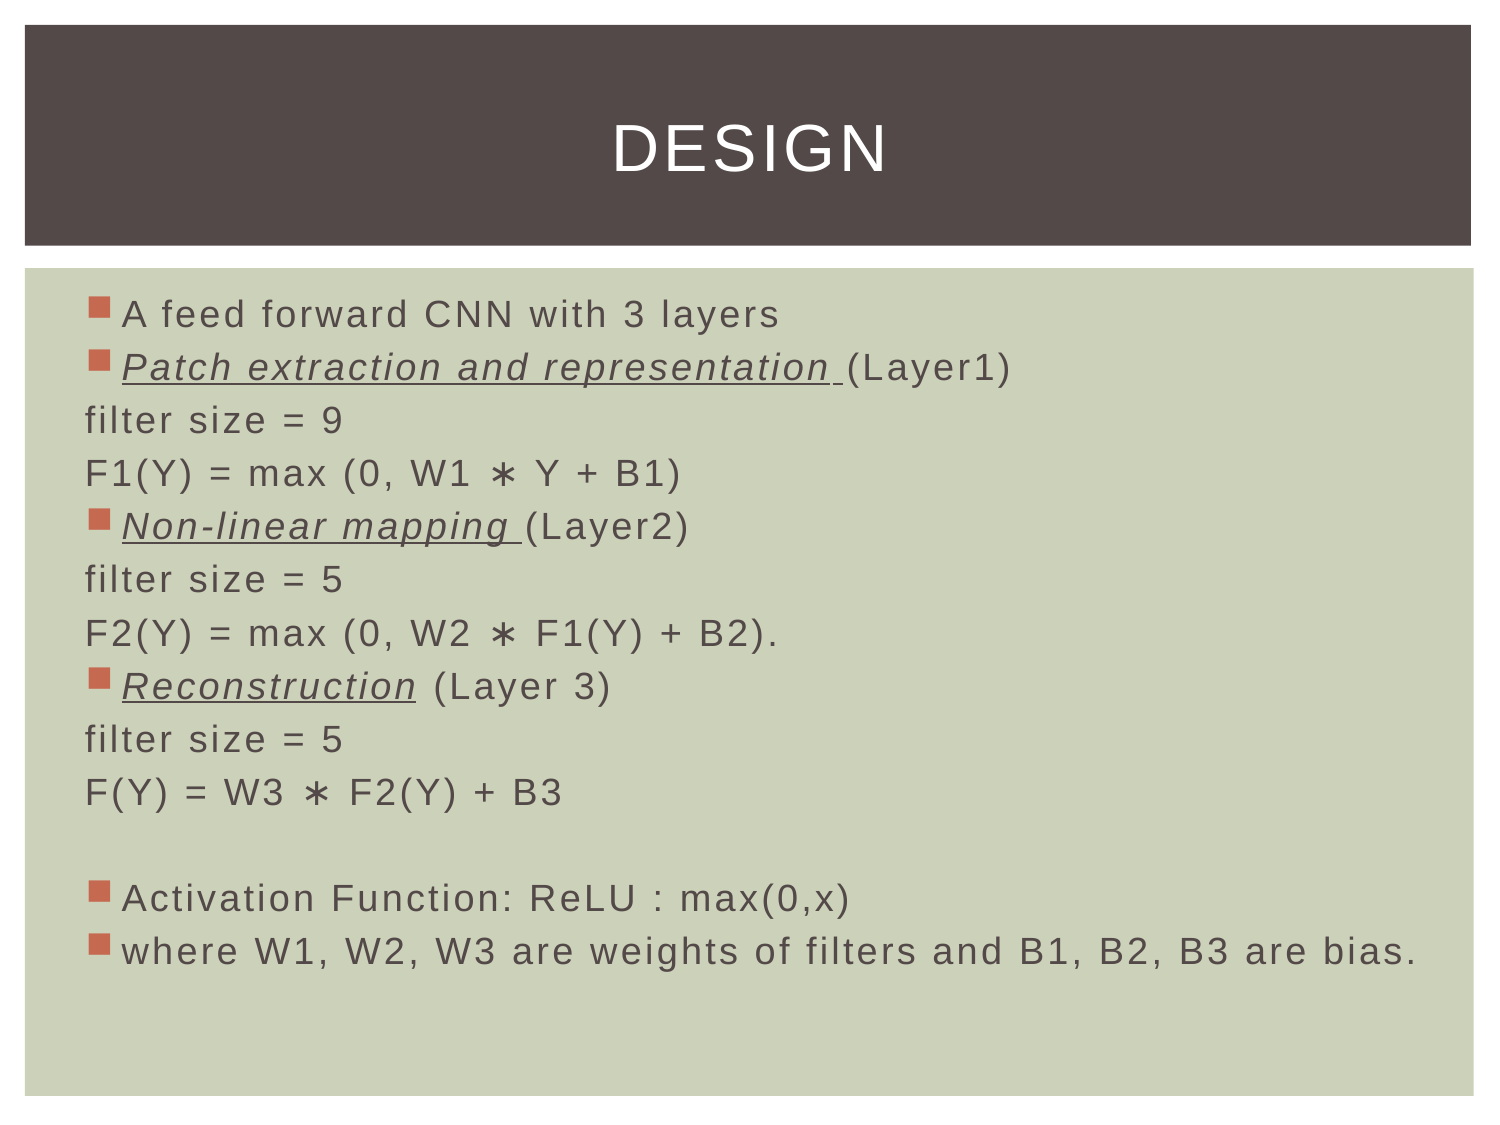

# DESIGN
A feed forward CNN with 3 layers
Patch extraction and representation (Layer1)
filter size = 9
F1(Y) = max (0, W1 ∗ Y + B1)
Non-linear mapping (Layer2)
filter size = 5
F2(Y) = max (0, W2 ∗ F1(Y) + B2).
Reconstruction (Layer 3)
filter size = 5
F(Y) = W3 ∗ F2(Y) + B3

Activation Function: ReLU : max(0,x)
where W1, W2, W3 are weights of filters and B1, B2, B3 are bias.